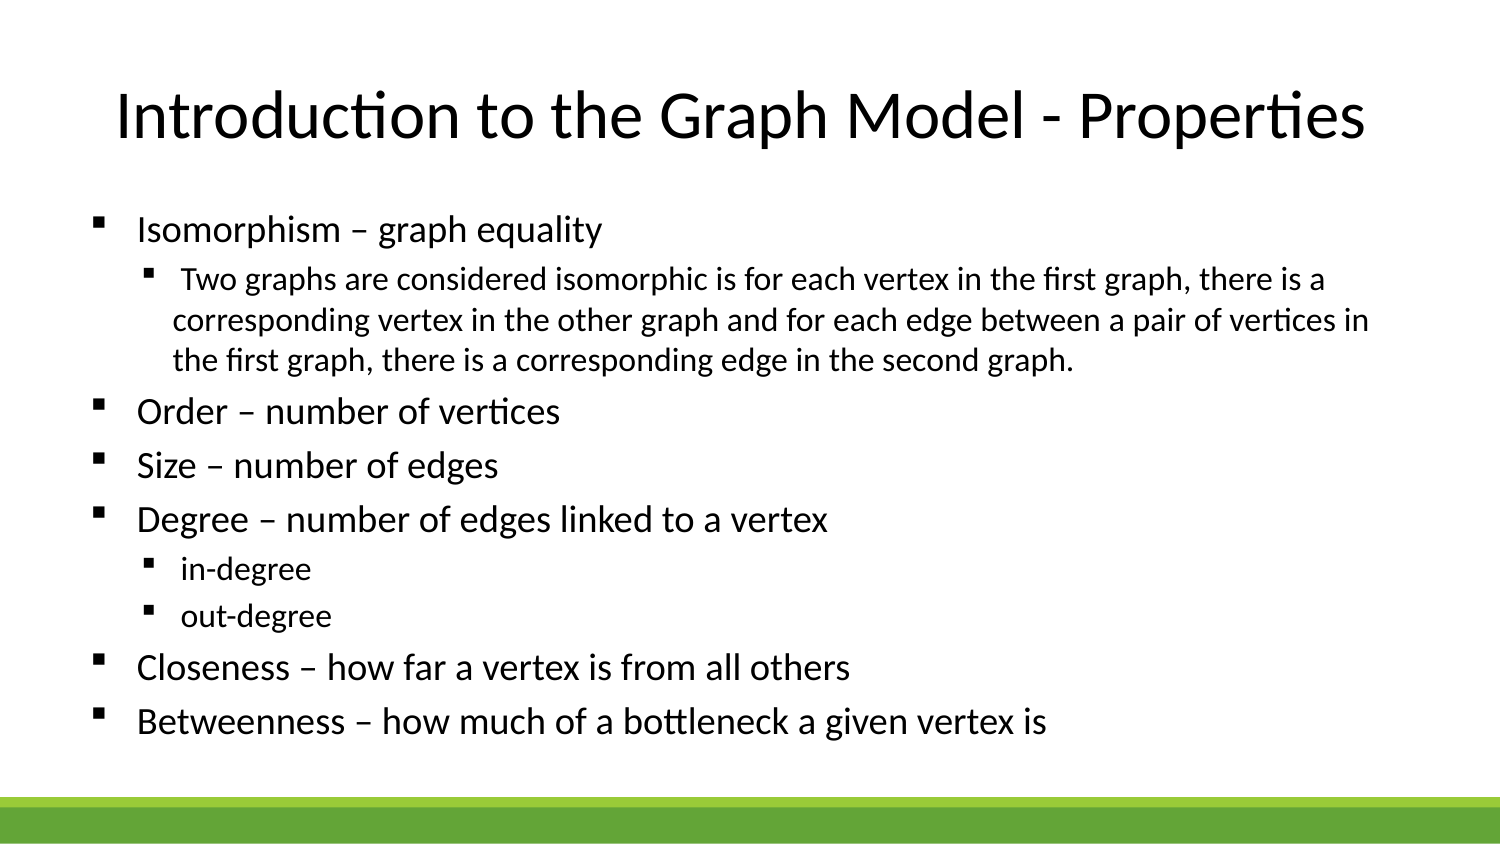

# Introduction to the Graph Model - Properties
 Isomorphism – graph equality
 Two graphs are considered isomorphic is for each vertex in the first graph, there is a corresponding vertex in the other graph and for each edge between a pair of vertices in the first graph, there is a corresponding edge in the second graph.
 Order – number of vertices
 Size – number of edges
 Degree – number of edges linked to a vertex
 in-degree
 out-degree
 Closeness – how far a vertex is from all others
 Betweenness – how much of a bottleneck a given vertex is